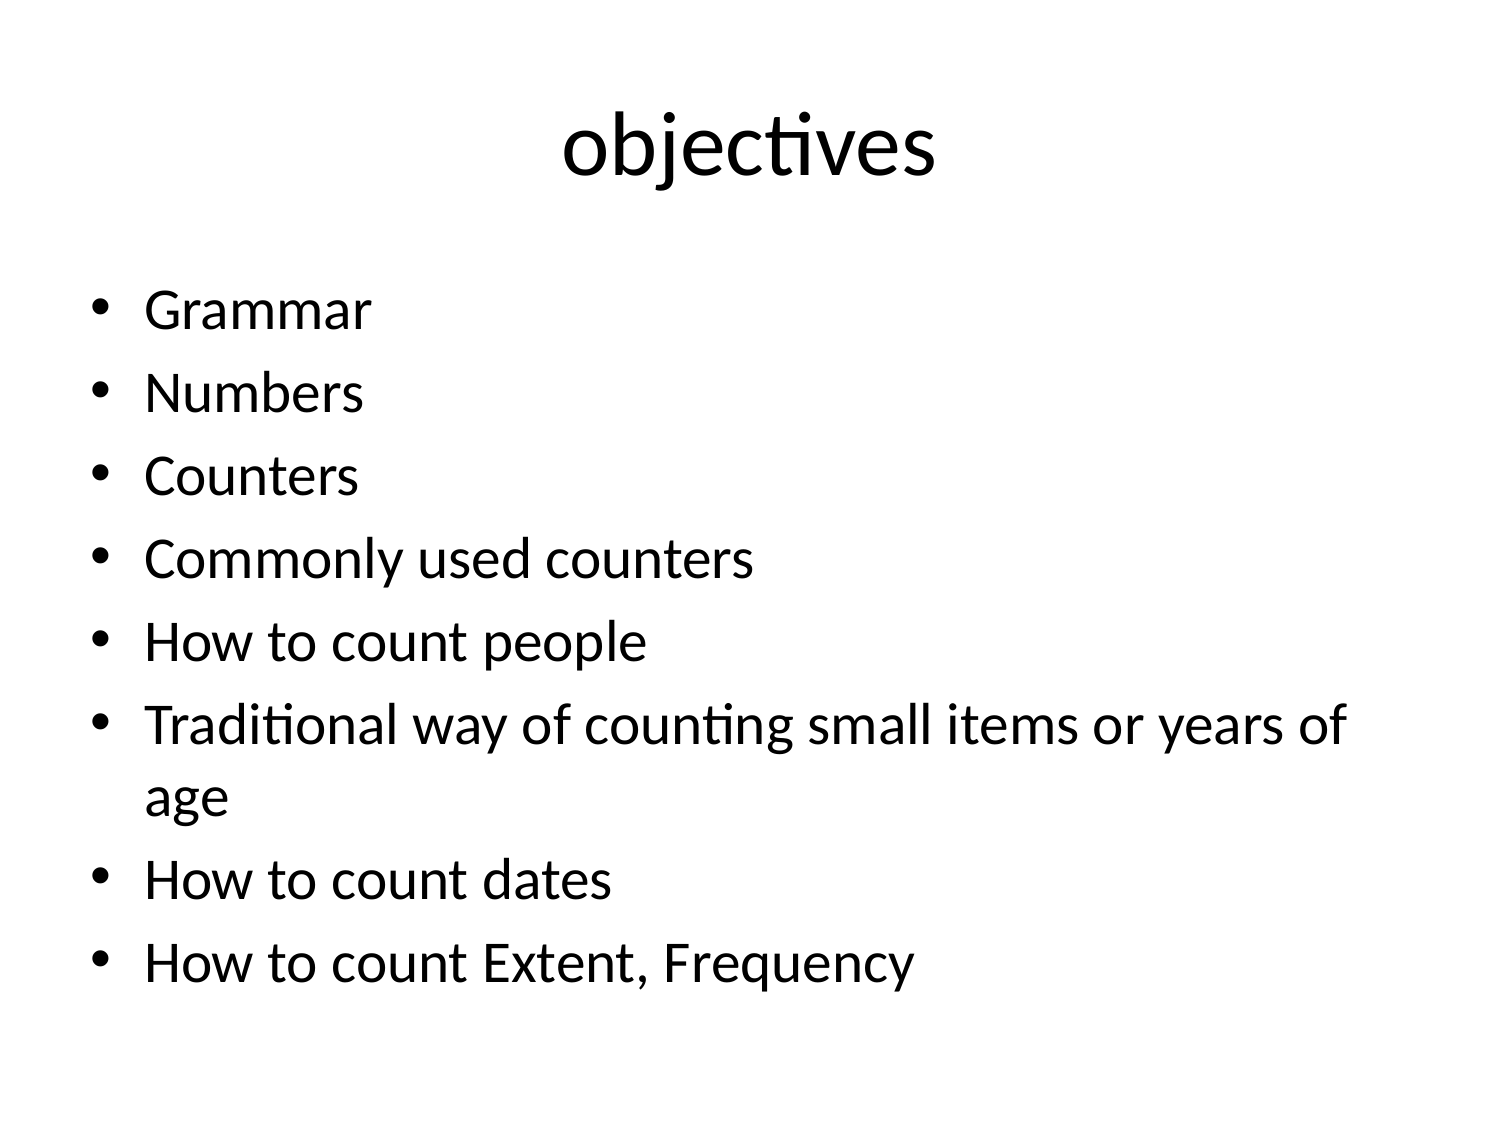

# objectives
Grammar
Numbers
Counters
Commonly used counters
How to count people
Traditional way of counting small items or years of age
How to count dates
How to count Extent, Frequency